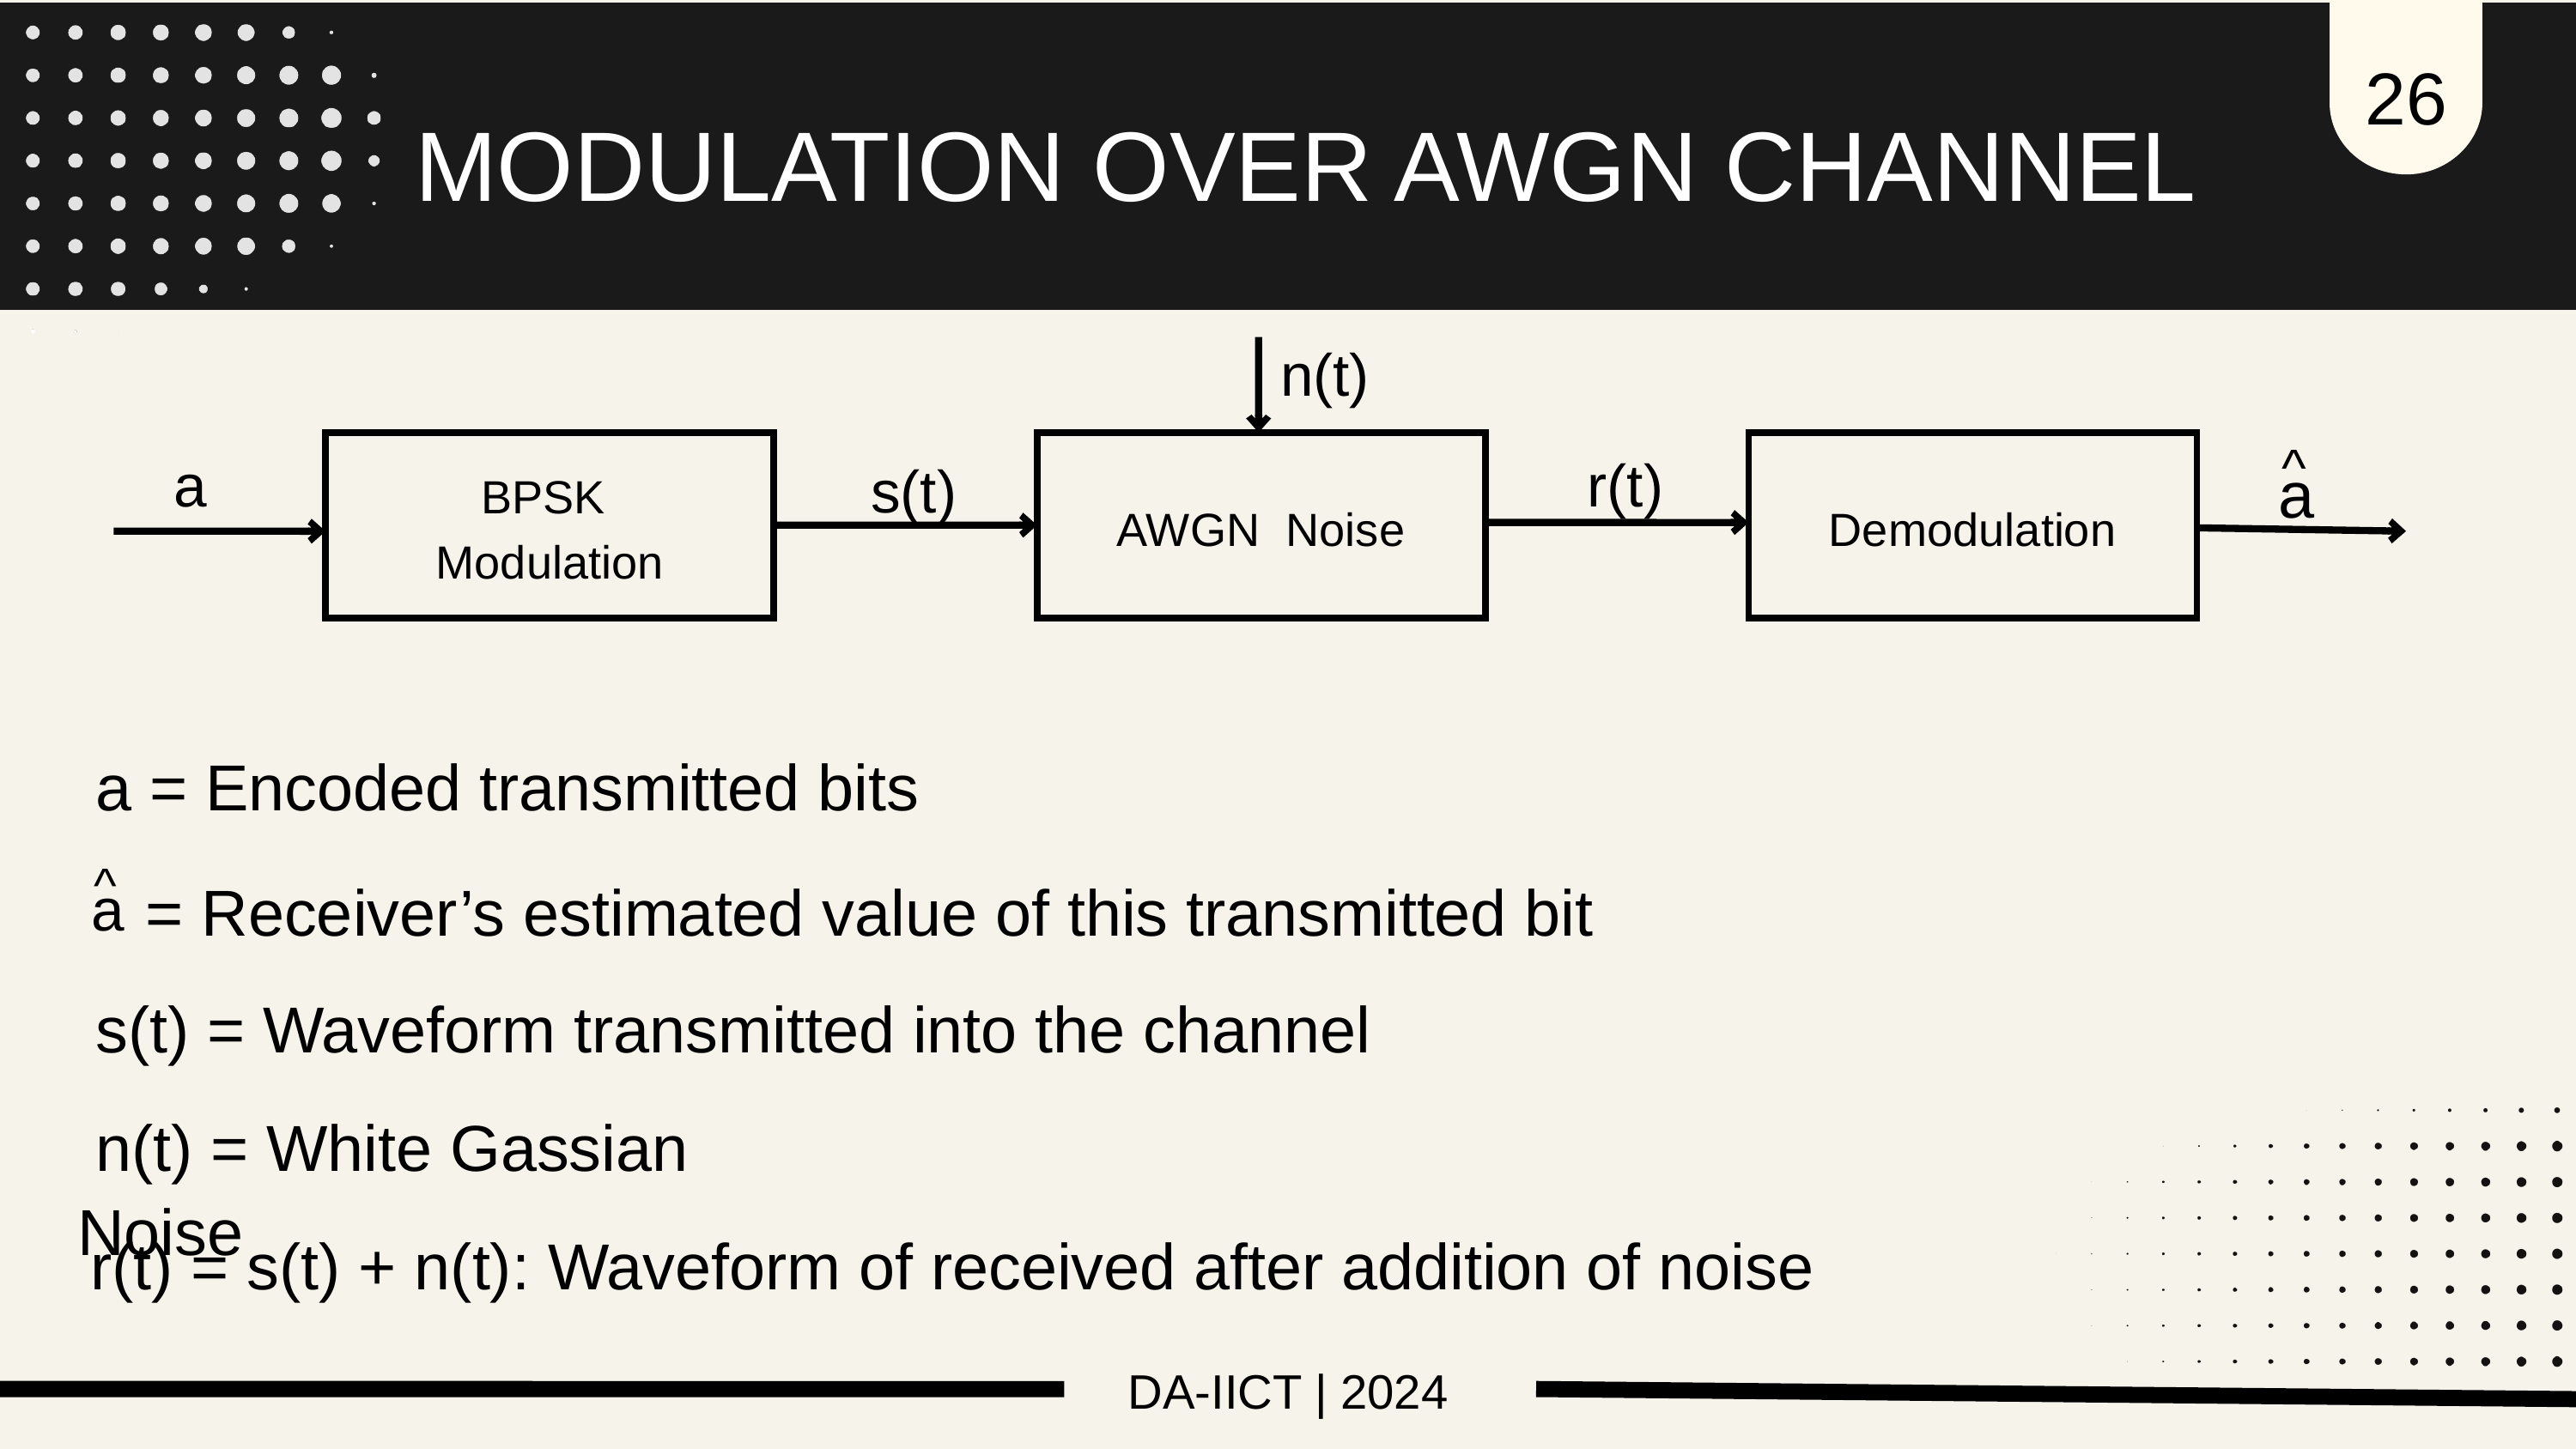

26

MODULATION OVER AWGN CHANNEL
 n(t)

 ^

a
 r(t)
 s(t)
a
BPSK
Modulation
AWGN  Noise
Demodulation

 a = Encoded transmitted bits
 ^
= Receiver’s estimated value of this transmitted bit

a
 s(t) = Waveform transmitted into the channel
 n(t) = White Gassian Noise

 r(t) = s(t) + n(t): Waveform of received after addition of noise
DA-IICT | 2024